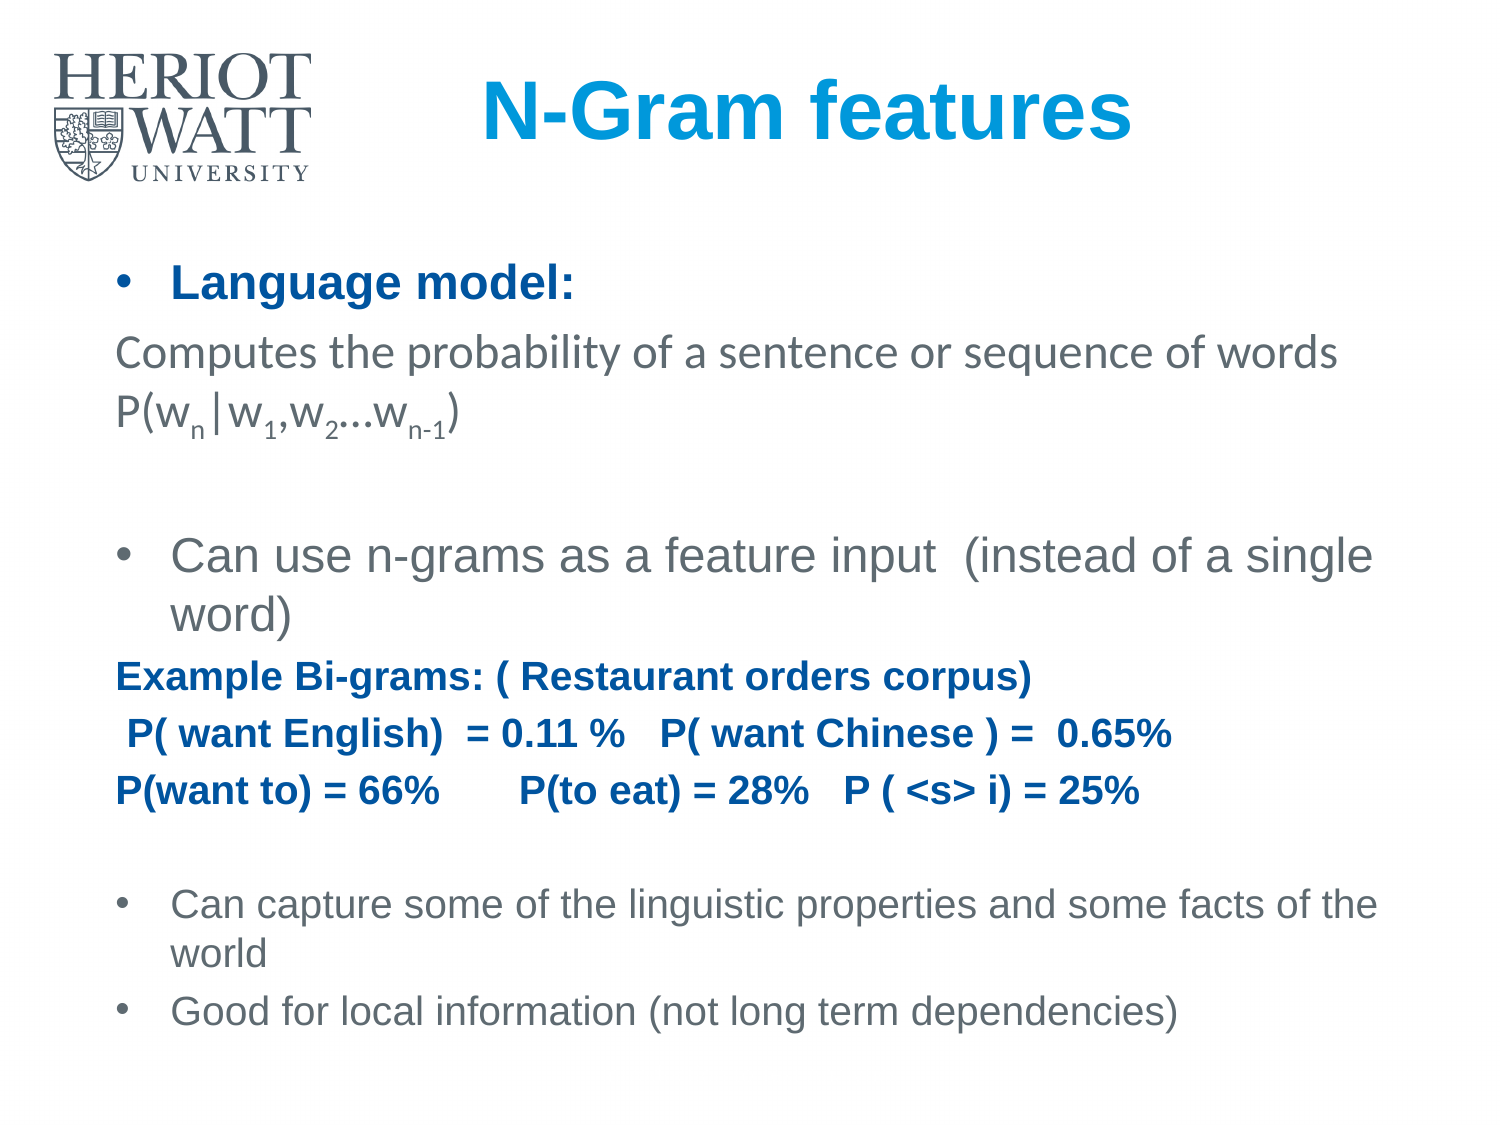

# N-Gram features
Language model:
Computes the probability of a sentence or sequence of words P(wn|w1,w2…wn-1)

Can use n-grams as a feature input  (instead of a single word)
Example Bi-grams: ( Restaurant orders corpus)
 P( want English)  = 0.11 %   P( want Chinese ) =  0.65%
P(want to) = 66%       P(to eat) = 28%   P ( <s> i) = 25%

Can capture some of the linguistic properties and some facts of the world
Good for local information (not long term dependencies)

Introduction to Text Analytics
22